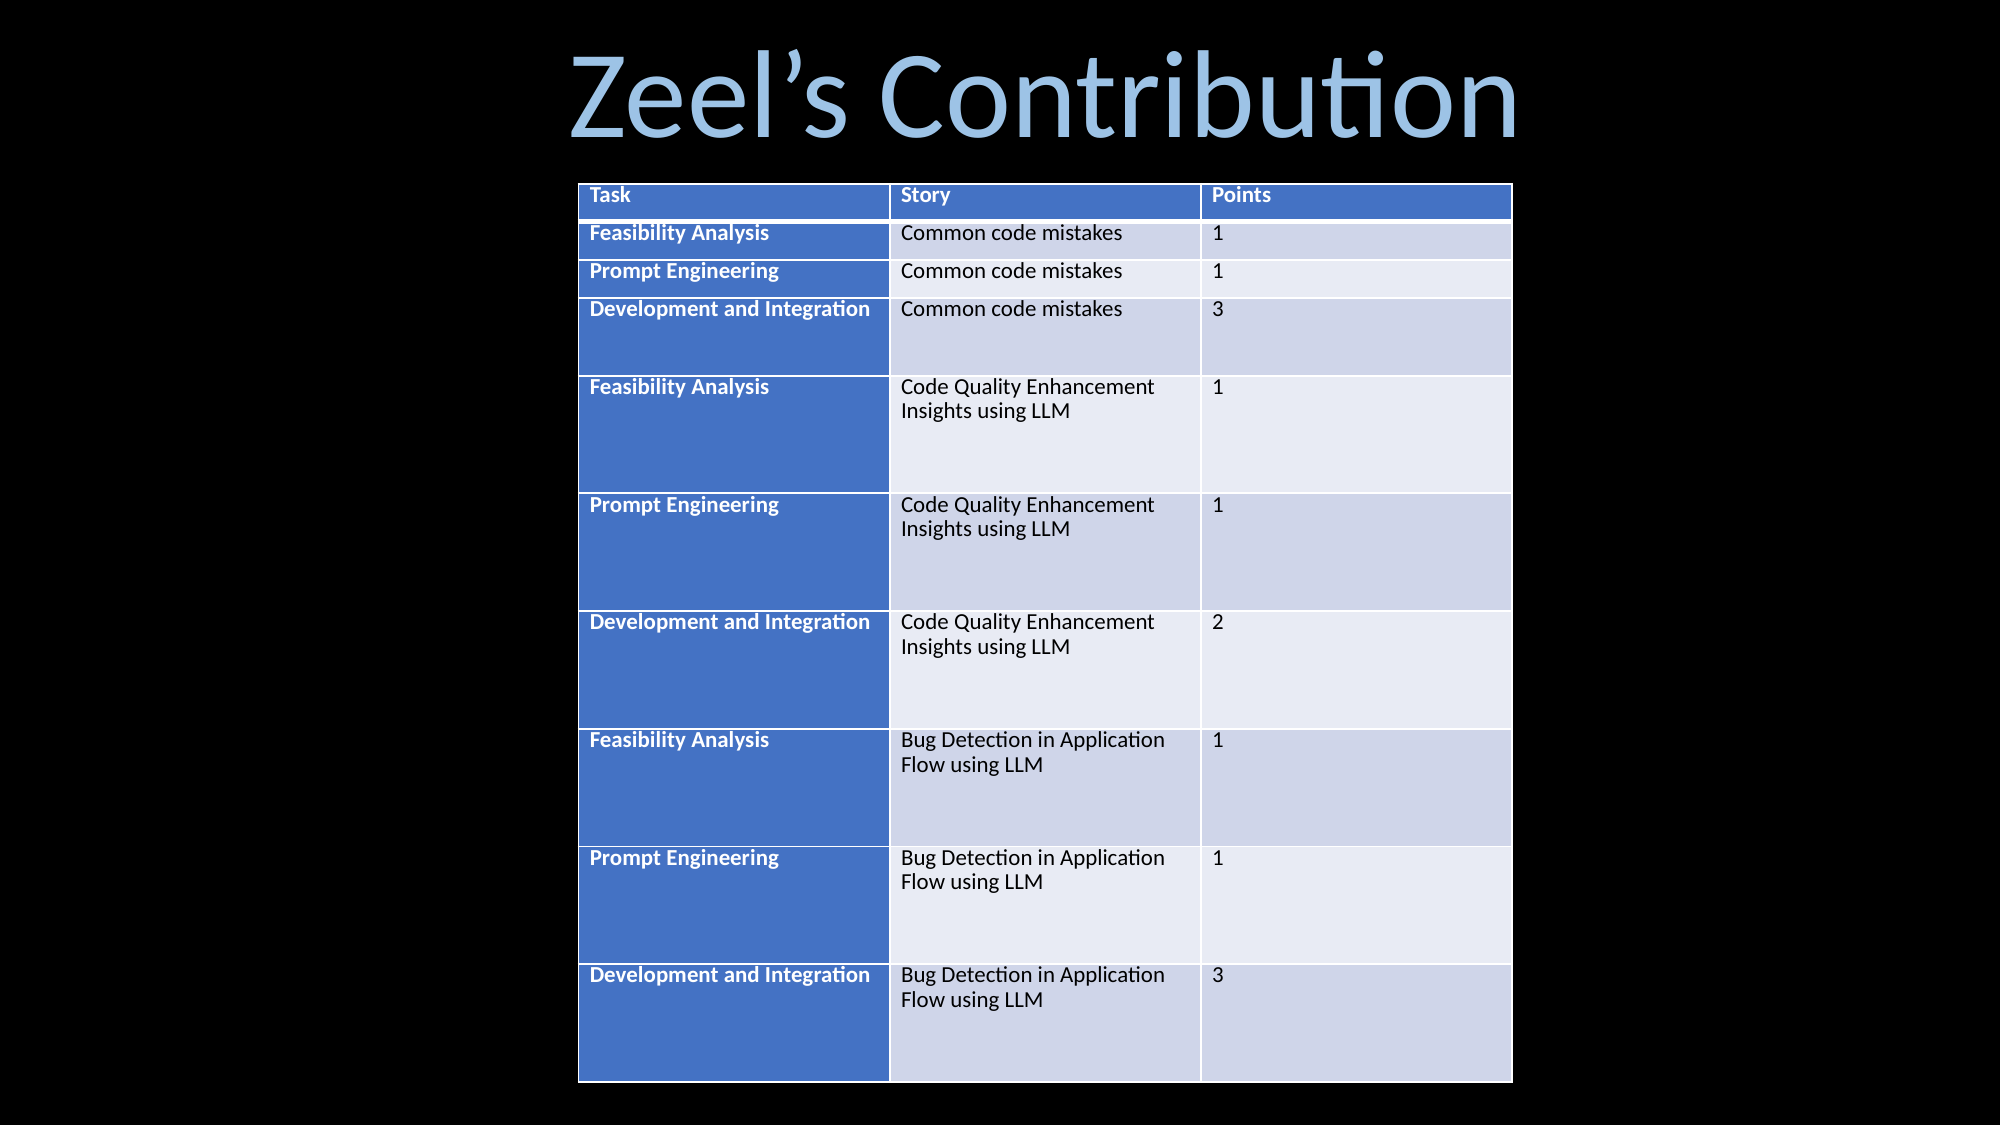

# Zeel’s Contribution
| Task | Story | Points |
| --- | --- | --- |
| Feasibility Analysis | Common code mistakes | 1 |
| Prompt Engineering | Common code mistakes | 1 |
| Development and Integration | Common code mistakes | 3 |
| Feasibility Analysis | Code Quality Enhancement Insights using LLM | 1 |
| Prompt Engineering | Code Quality Enhancement Insights using LLM | 1 |
| Development and Integration | Code Quality Enhancement Insights using LLM | 2 |
| Feasibility Analysis | Bug Detection in Application Flow using LLM | 1 |
| Prompt Engineering | Bug Detection in Application Flow using LLM | 1 |
| Development and Integration | Bug Detection in Application Flow using LLM | 3 |